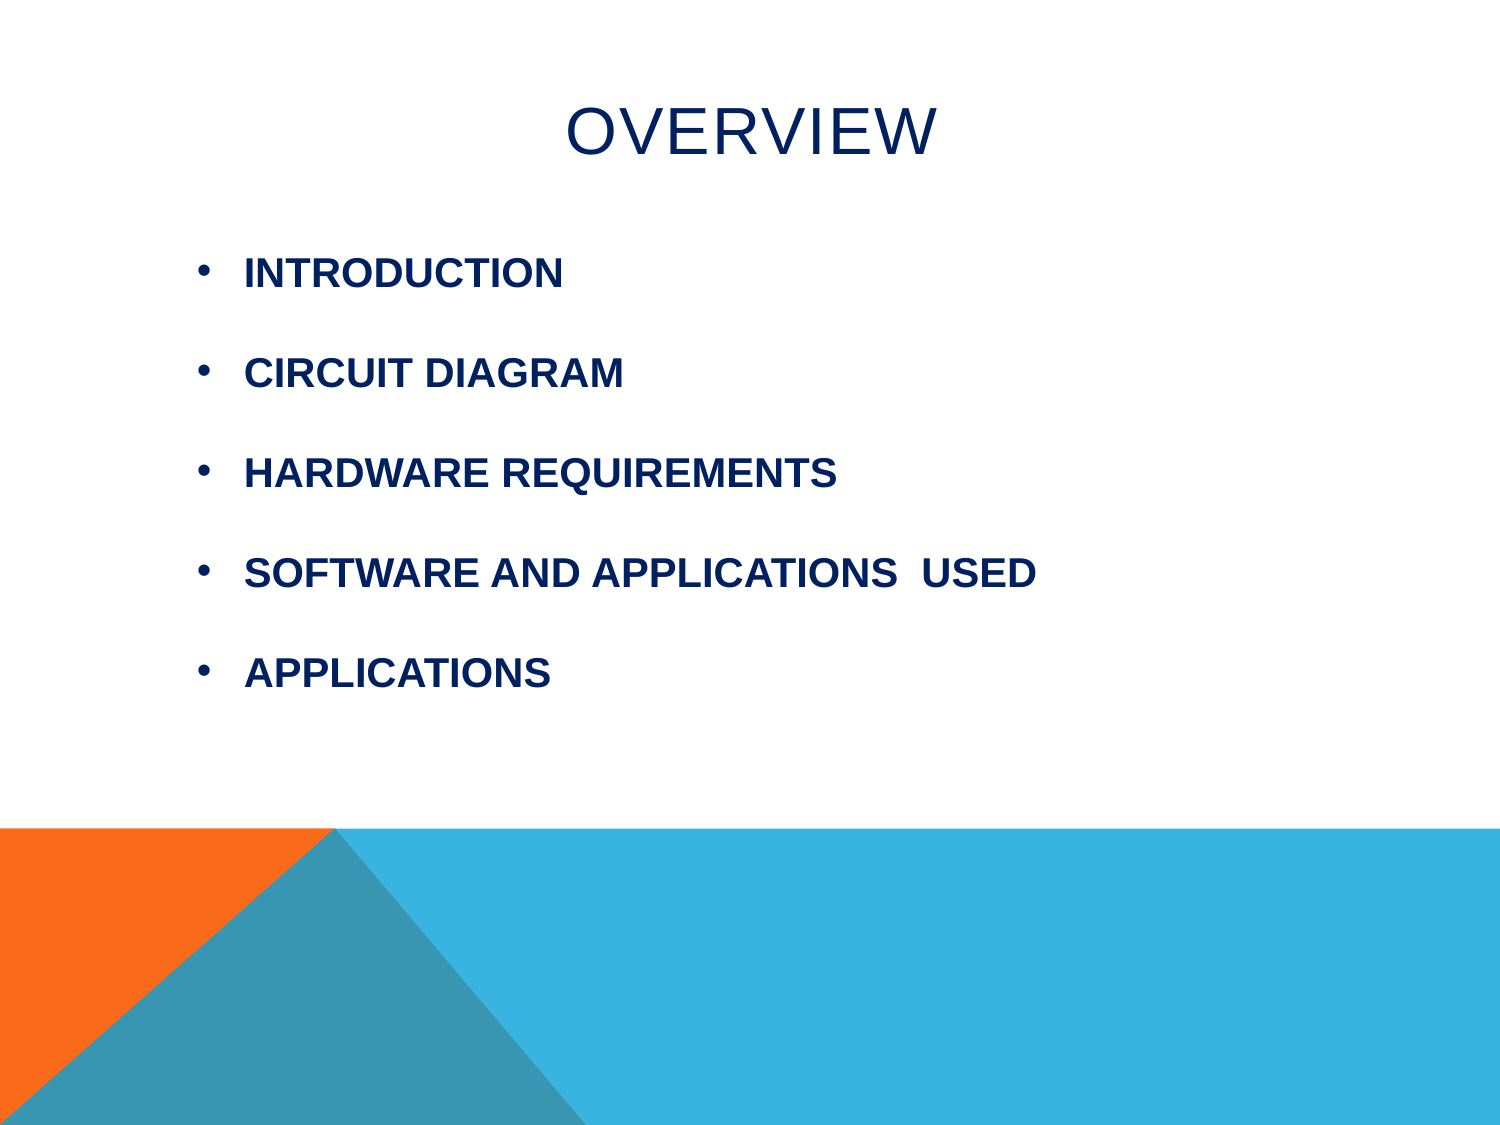

# overview
INTRODUCTION

CIRCUIT DIAGRAM

HARDWARE REQUIREMENTS

SOFTWARE AND APPLICATIONS  USED

APPLICATIONS